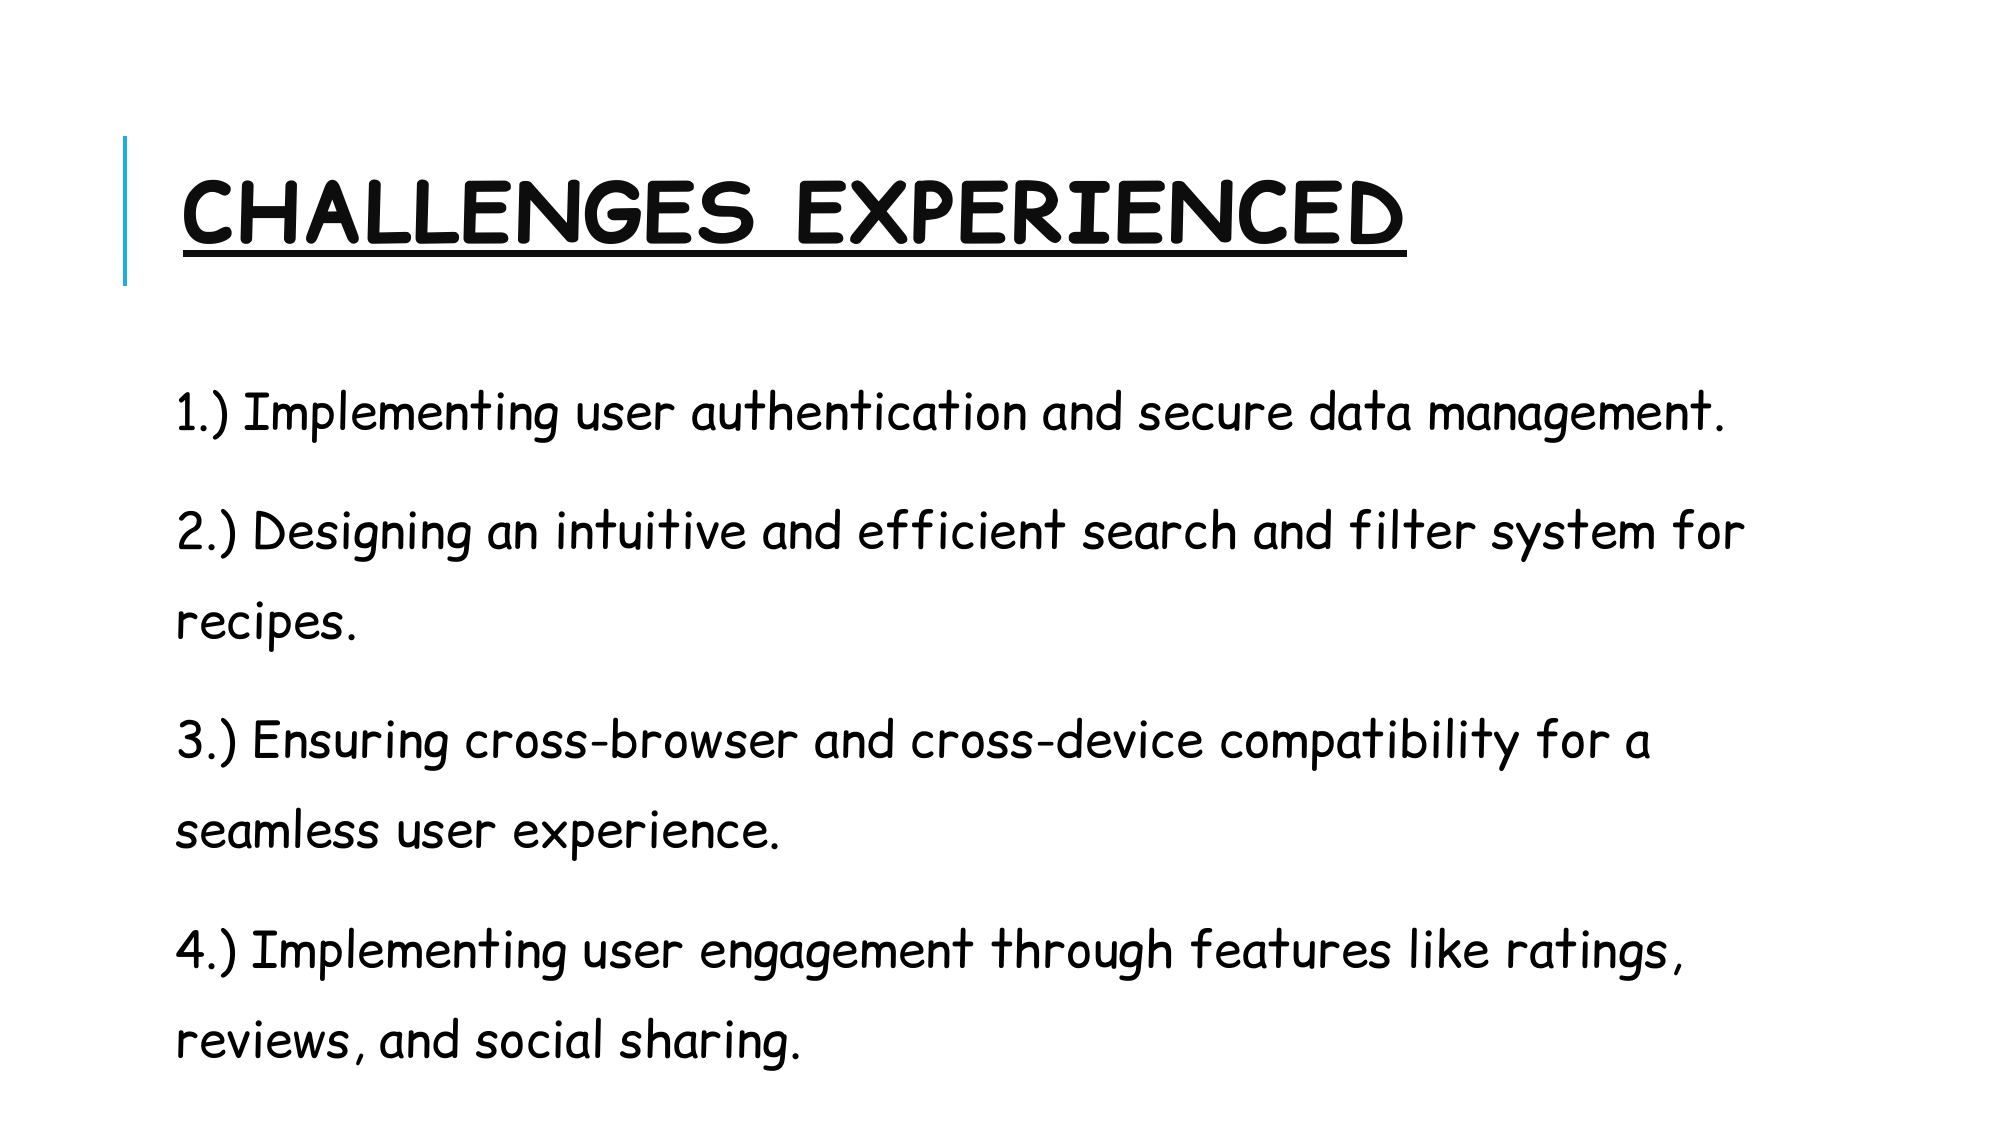

# CHALLENGES EXPErienced
1.) Implementing user authentication and secure data management.
2.) Designing an intuitive and efficient search and filter system for recipes.
3.) Ensuring cross-browser and cross-device compatibility for a seamless user experience.
4.) Implementing user engagement through features like ratings, reviews, and social sharing.